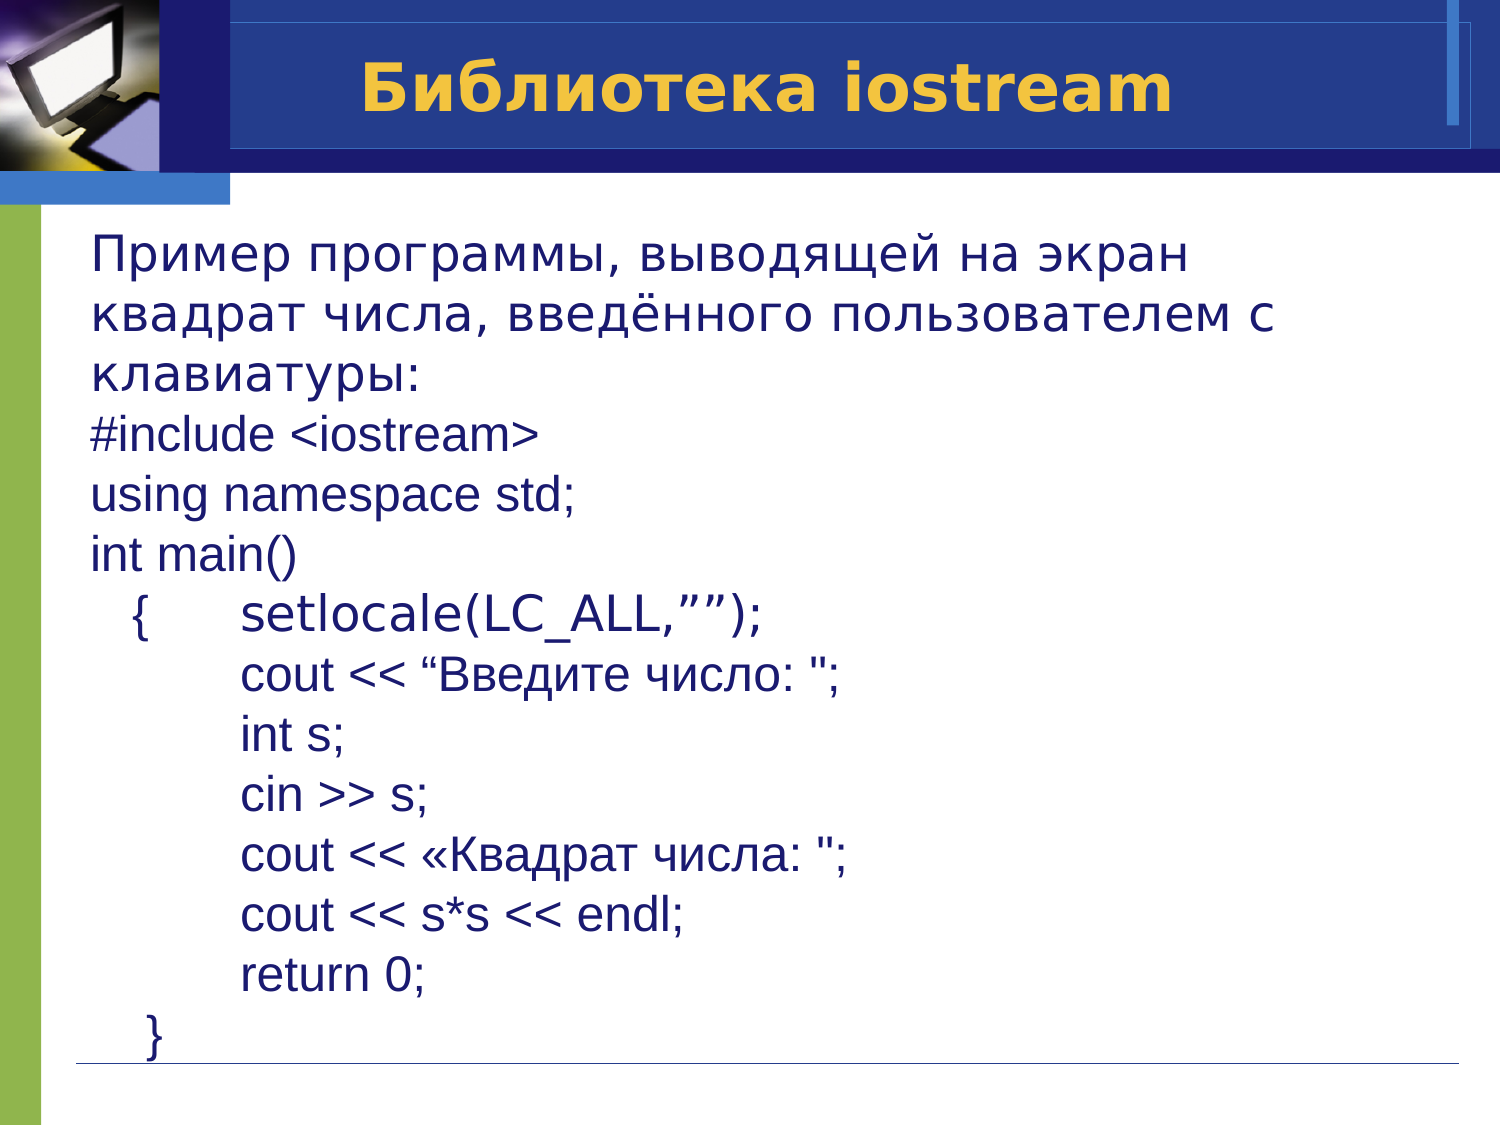

# Библиотека iostream
Пример программы, выводящей на экран квадрат числа, введённого пользователем с клавиатуры:
#include <iostream>
using namespace std;
int main()
   {	setlocale(LC_ALL,””);
	cout << “Введите число: ";
	int s;
	cin >> s;
	cout << «Квадрат числа: ";
	cout << s*s << endl;
	return 0;
    }